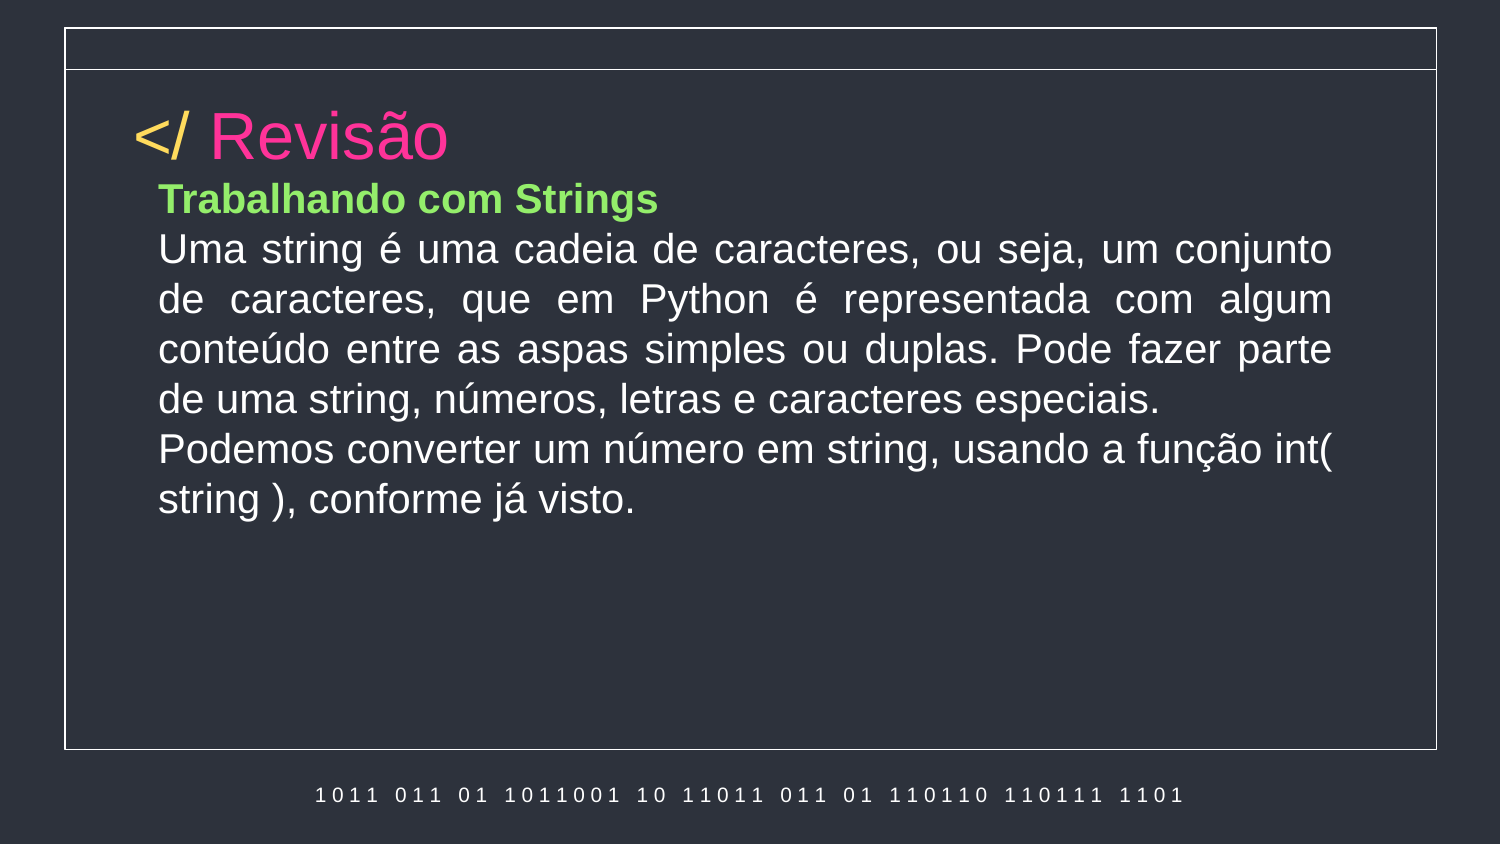

# </ Revisão
Trabalhando com Strings
Uma string é uma cadeia de caracteres, ou seja, um conjunto de caracteres, que em Python é representada com algum conteúdo entre as aspas simples ou duplas. Pode fazer parte de uma string, números, letras e caracteres especiais.
Podemos converter um número em string, usando a função int( string ), conforme já visto.